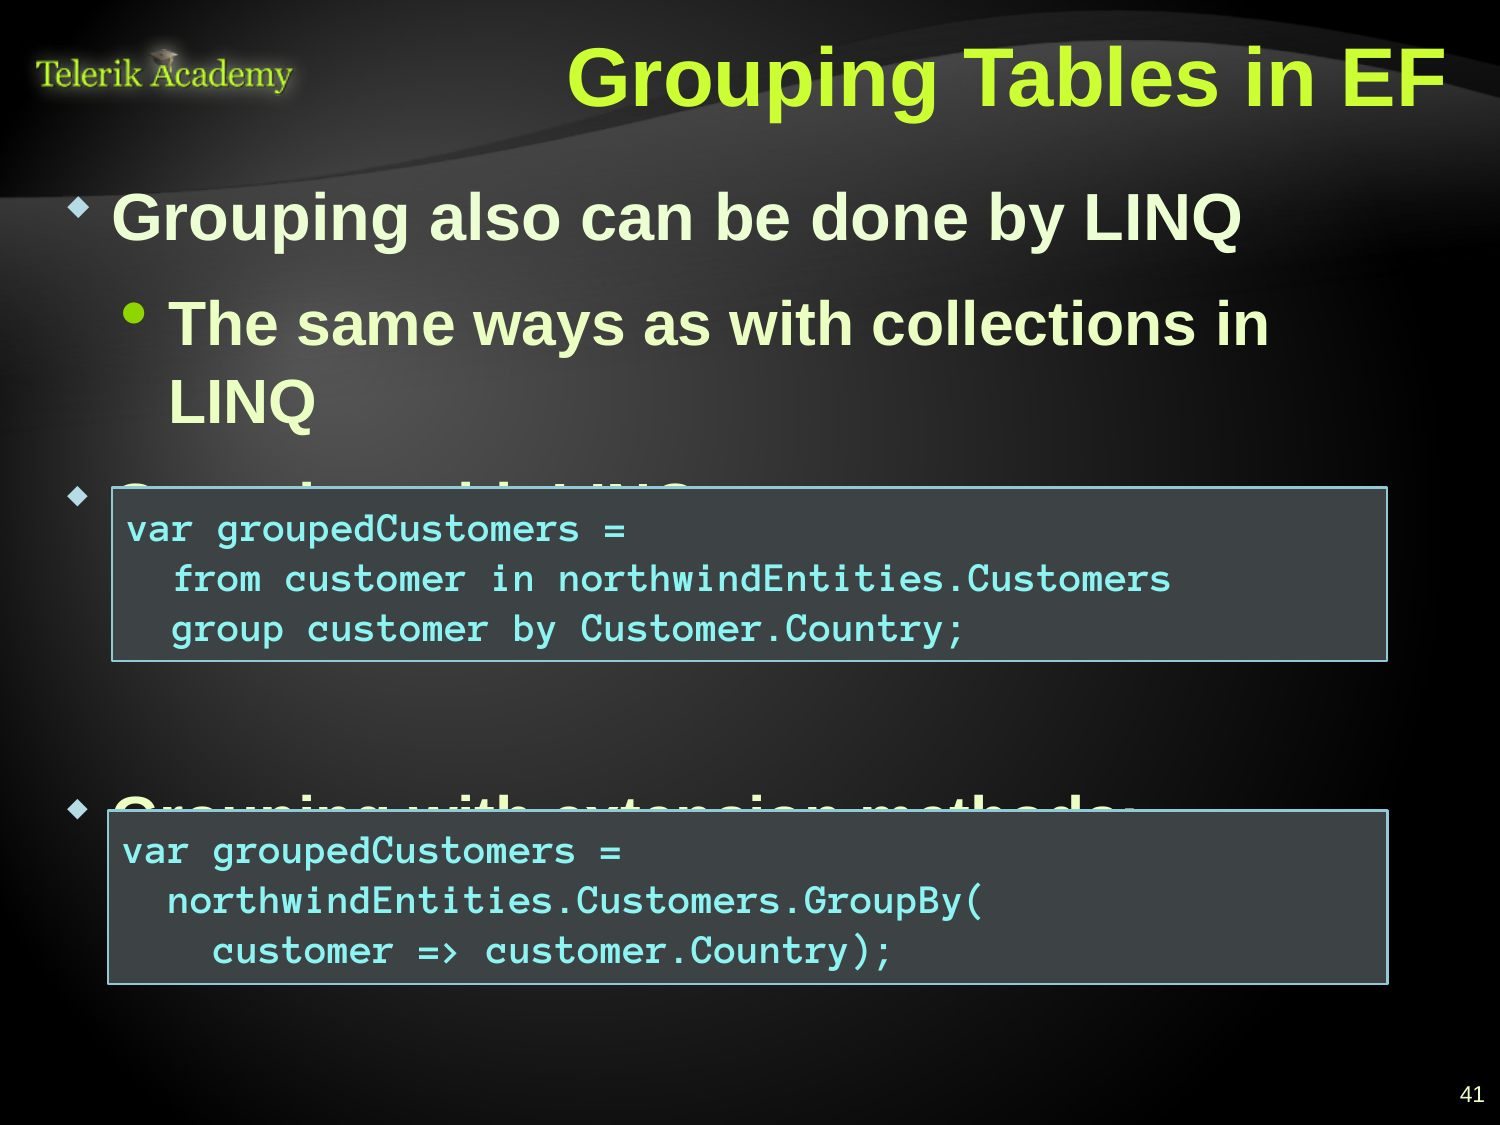

# Grouping Tables in EF
Grouping also can be done by LINQ
The same ways as with collections in LINQ
Grouping with LINQ:

Grouping with extension methods:

var groupedCustomers =
  from customer in northwindEntities.Customers
  group customer by Customer.Country;

var groupedCustomers =
  northwindEntities.Customers.GroupBy(
    customer => customer.Country);
41